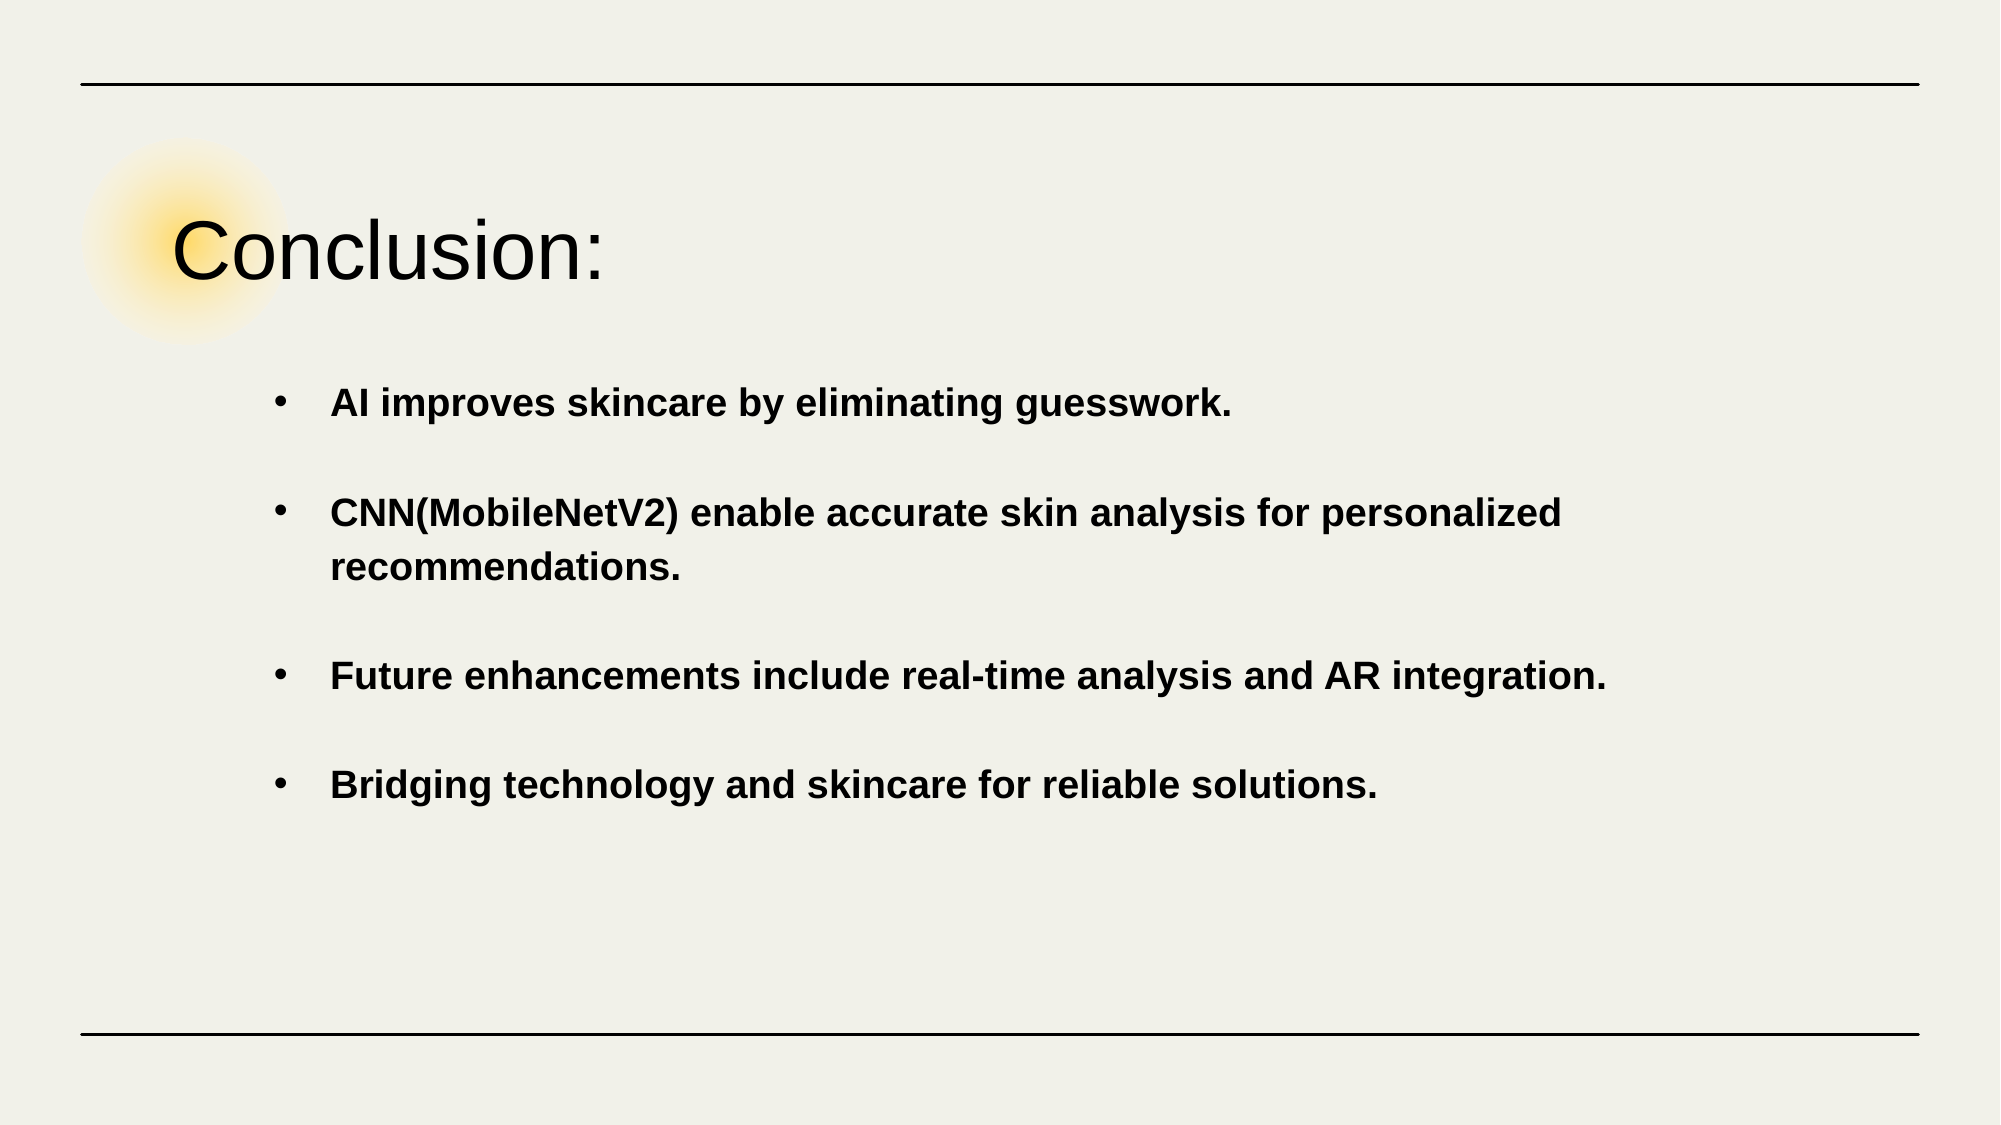

Conclusion:
AI improves skincare by eliminating guesswork.

CNN(MobileNetV2) enable accurate skin analysis for personalized recommendations.

Future enhancements include real-time analysis and AR integration.

Bridging technology and skincare for reliable solutions.